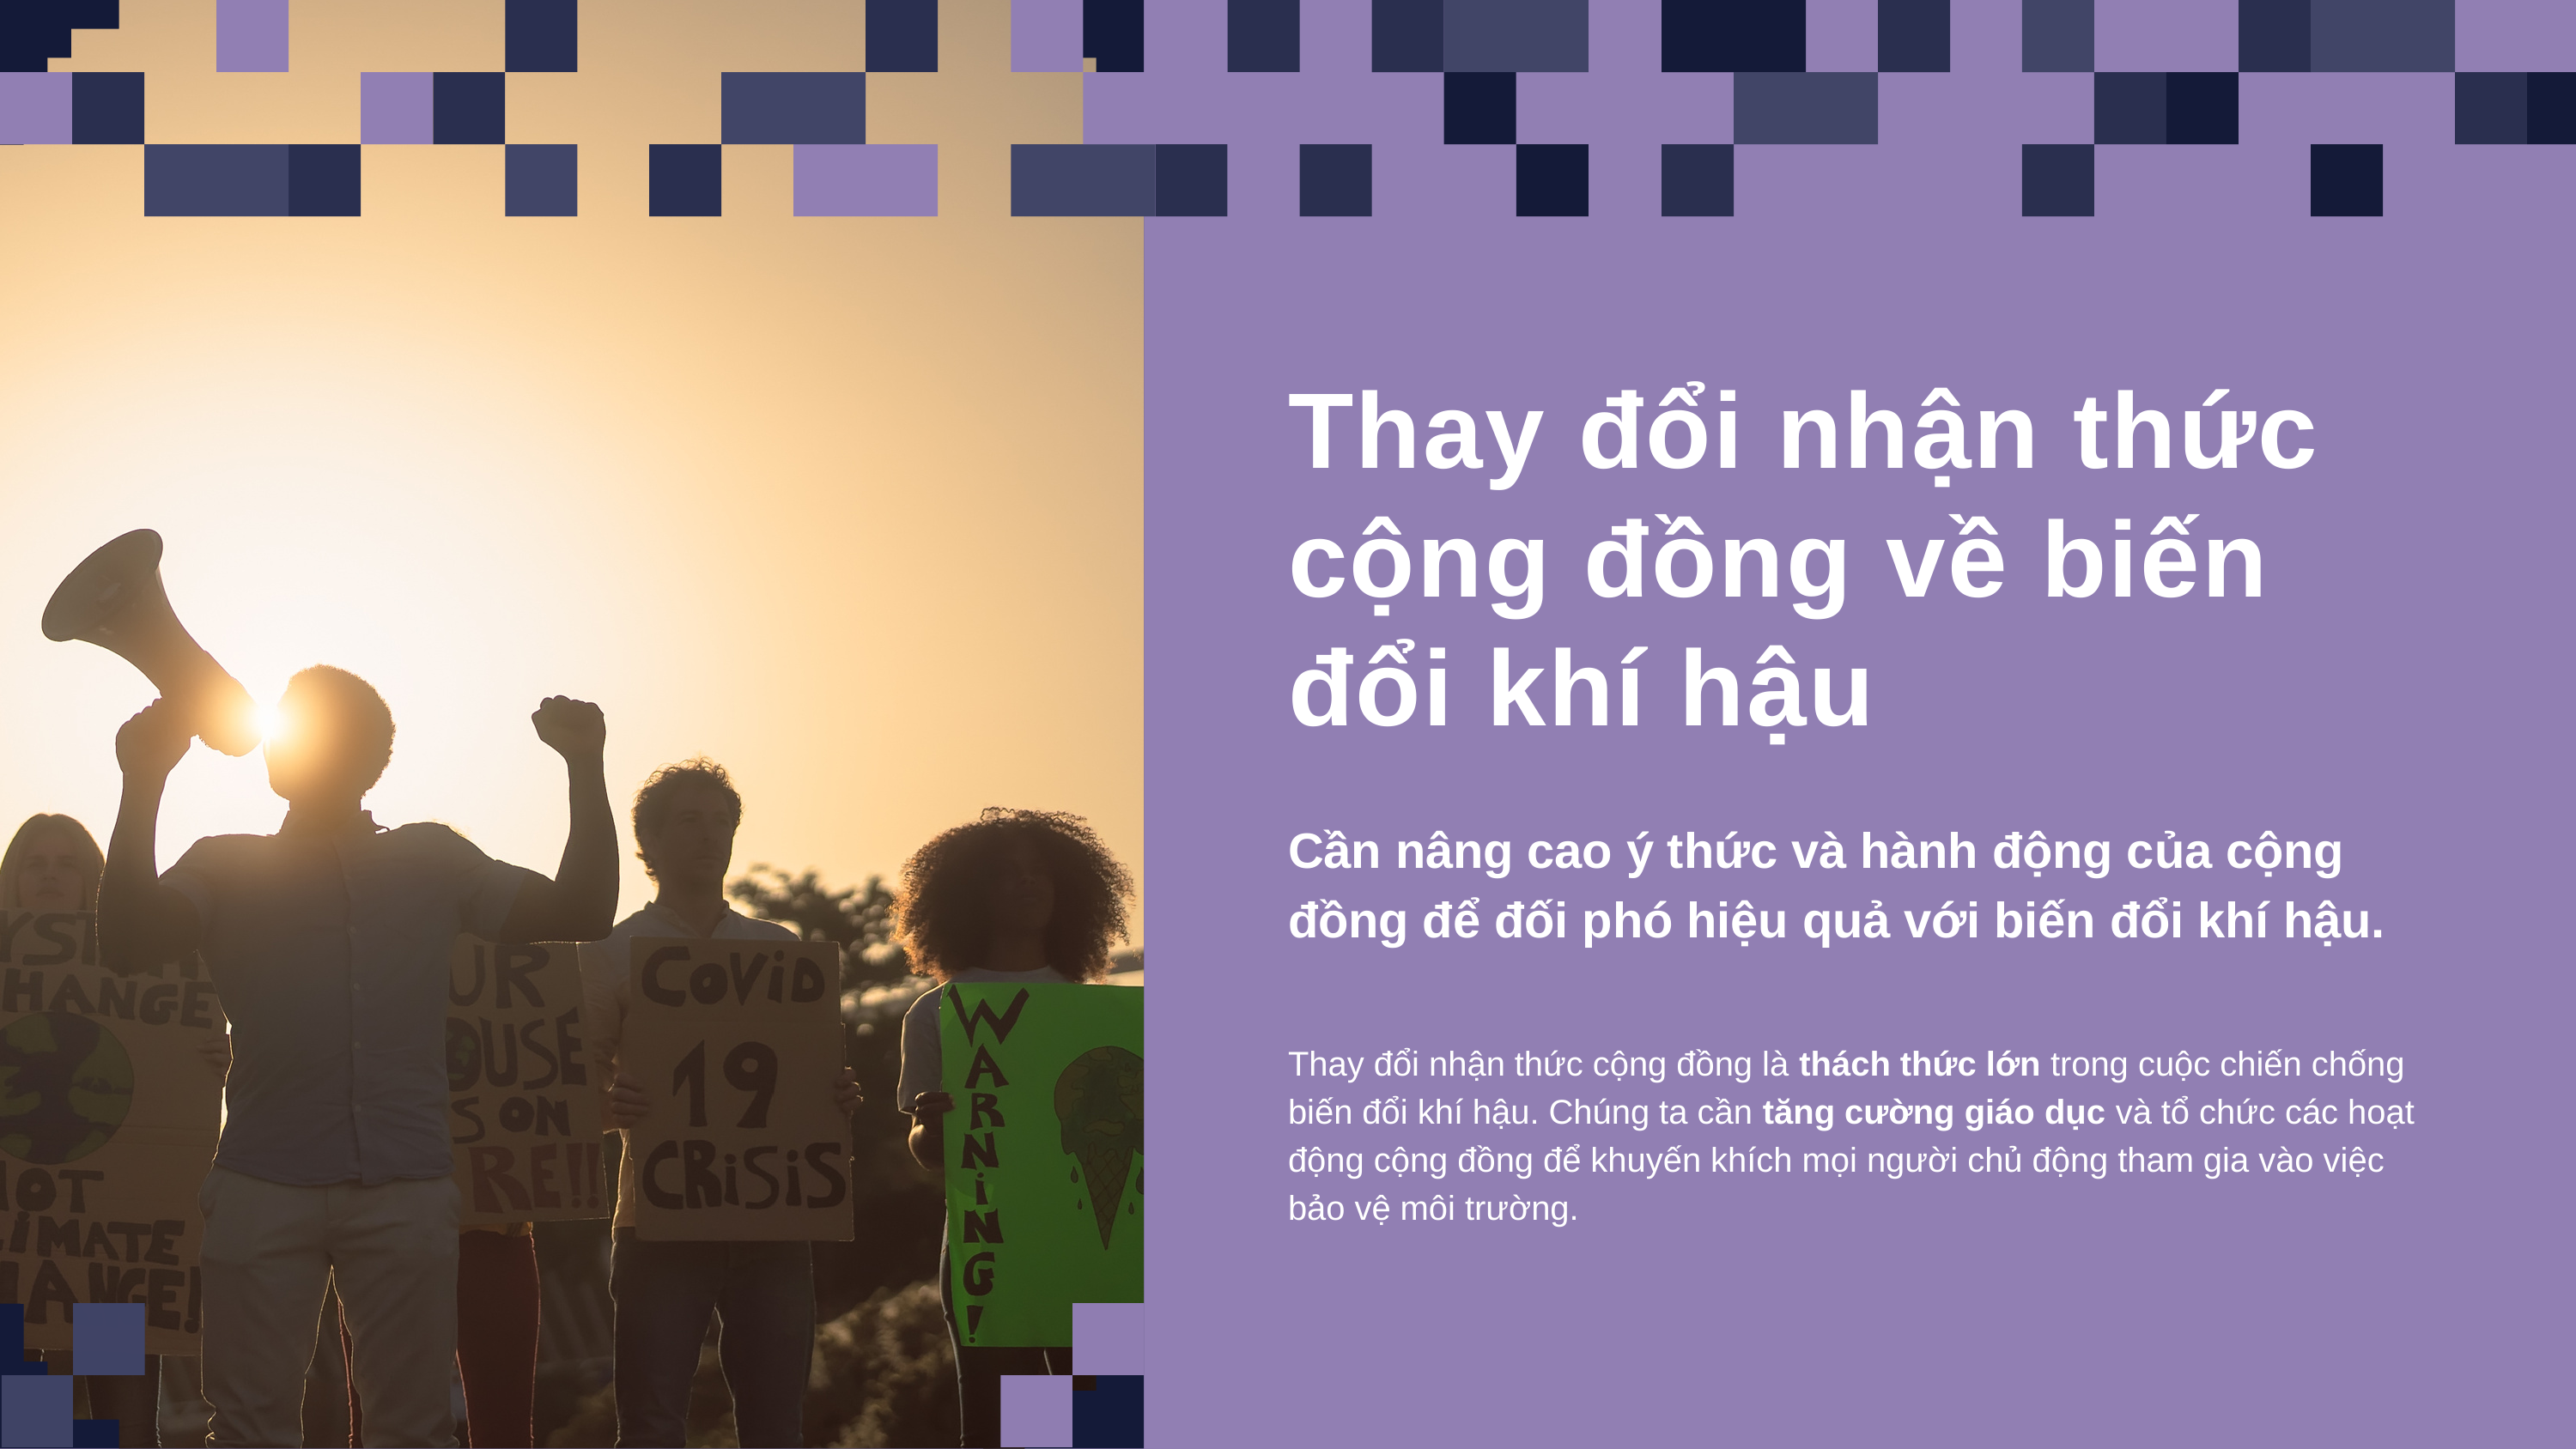

Thay đổi nhận thức cộng đồng về biến đổi khí hậu
Cần nâng cao ý thức và hành động của cộng đồng để đối phó hiệu quả với biến đổi khí hậu.
Thay đổi nhận thức cộng đồng là thách thức lớn trong cuộc chiến chống biến đổi khí hậu. Chúng ta cần tăng cường giáo dục và tổ chức các hoạt động cộng đồng để khuyến khích mọi người chủ động tham gia vào việc bảo vệ môi trường.